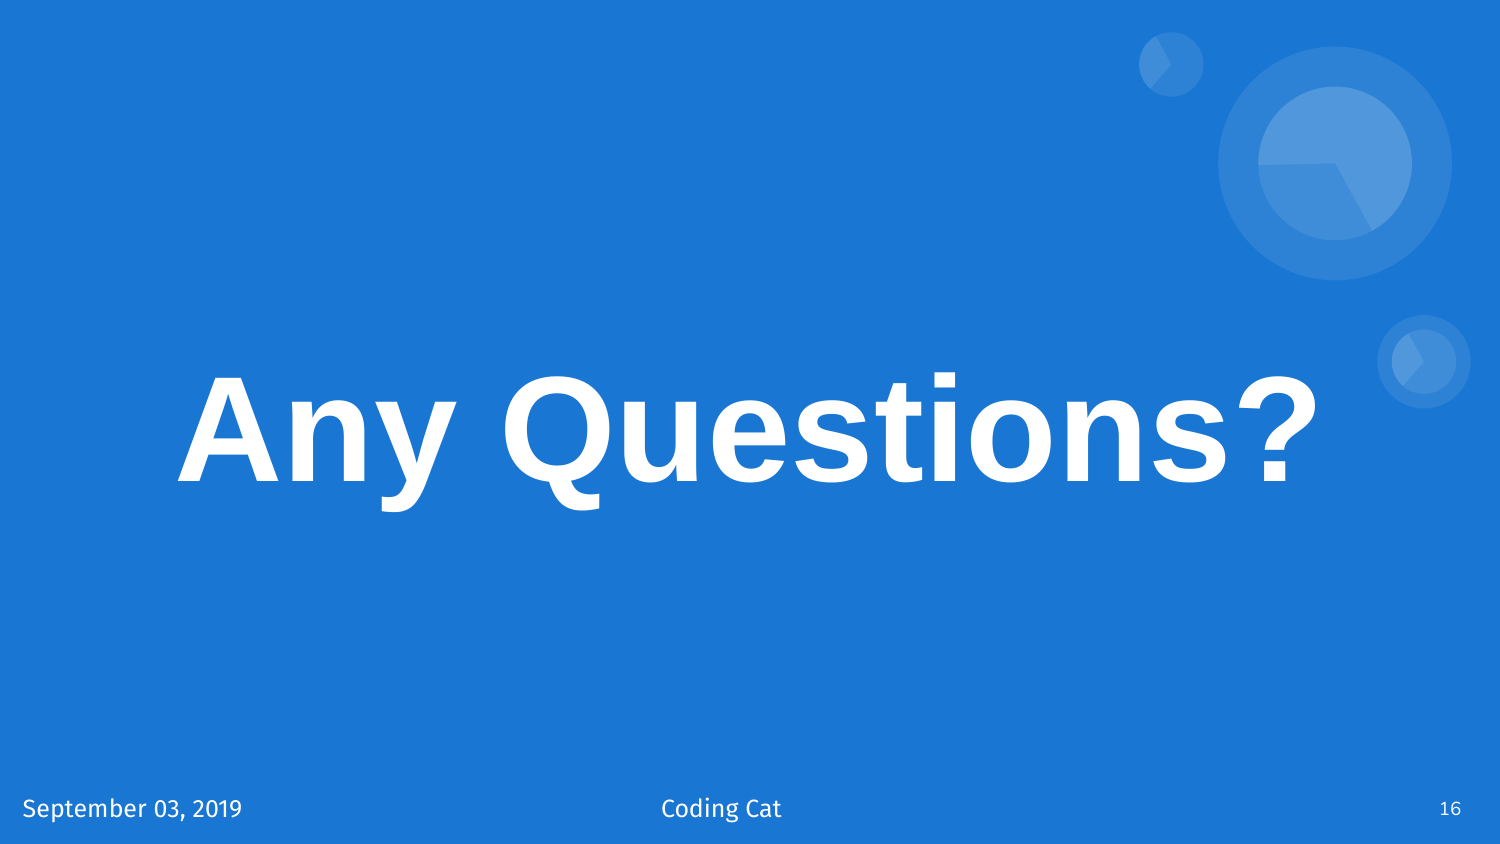

# Any Questions?
September 03, 2019
Coding Cat
16